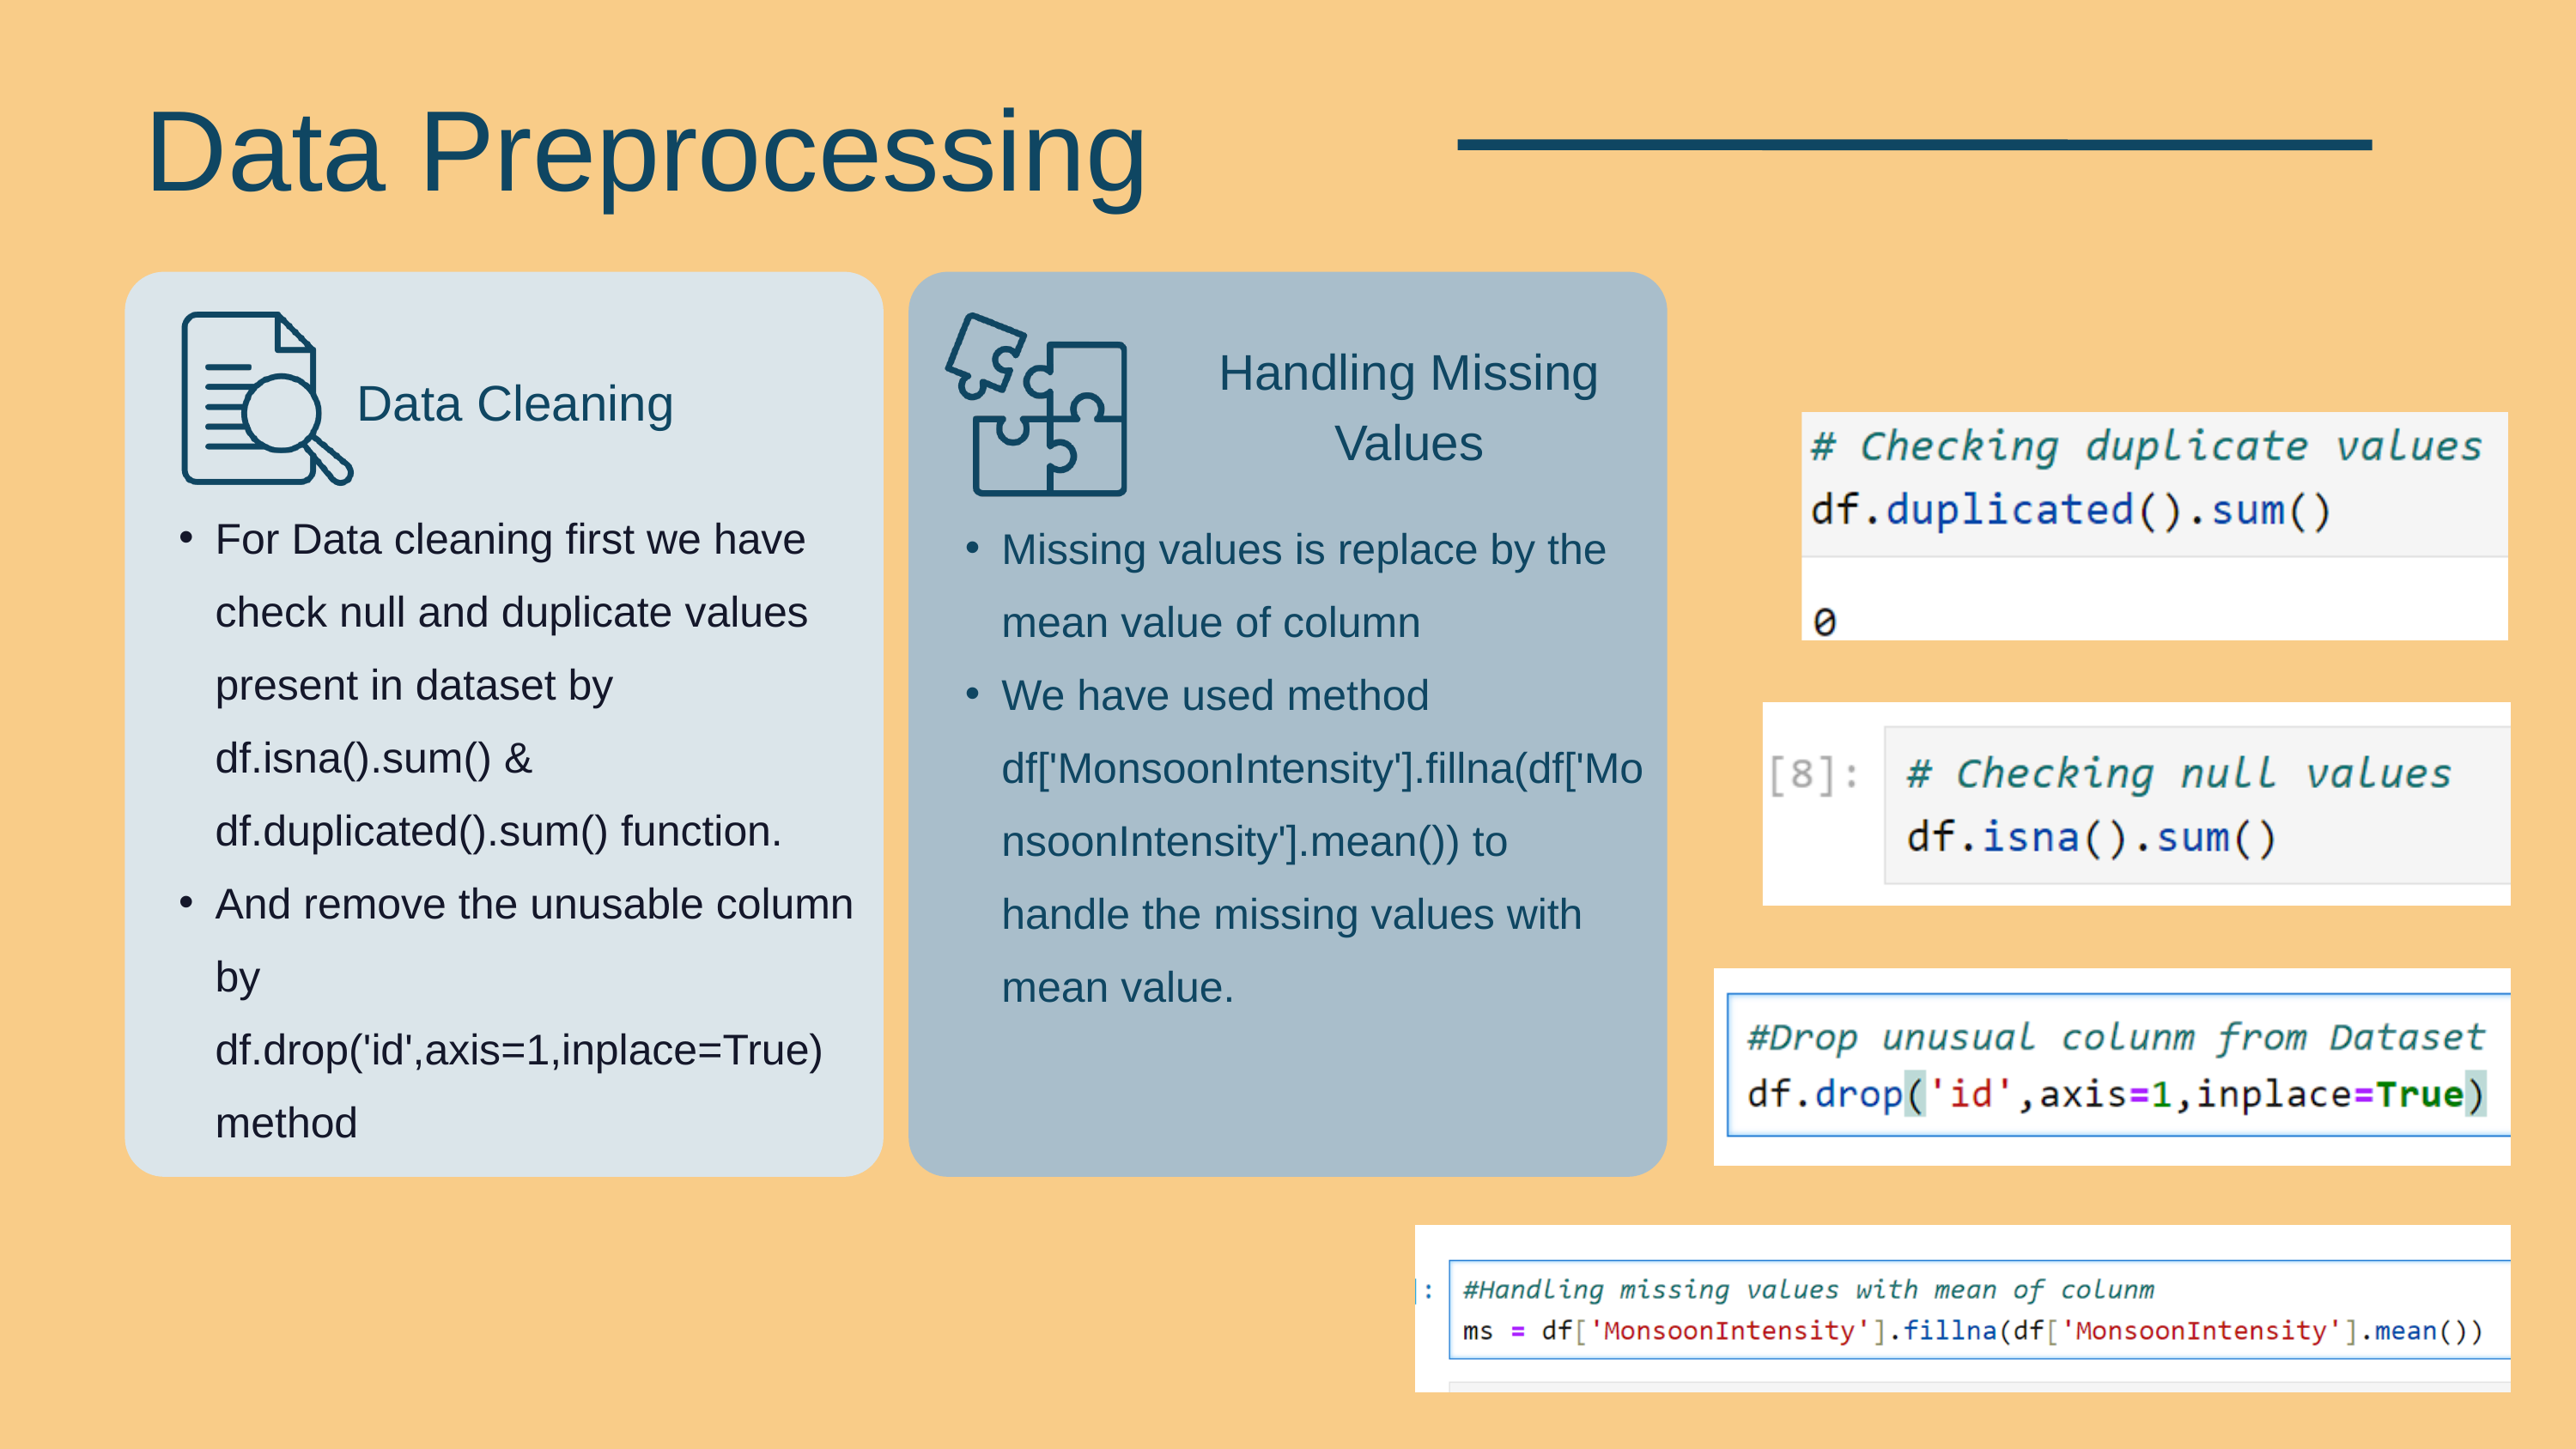

Data Preprocessing

Handling Missing Values
Data Cleaning

For Data cleaning first we have check null and duplicate values present in dataset by df.isna().sum() & df.duplicated().sum() function.
And remove the unusable column by df.drop('id',axis=1,inplace=True) method
Missing values is replace by the mean value of column
We have used method df['MonsoonIntensity'].fillna(df['MonsoonIntensity'].mean()) to handle the missing values with mean value.